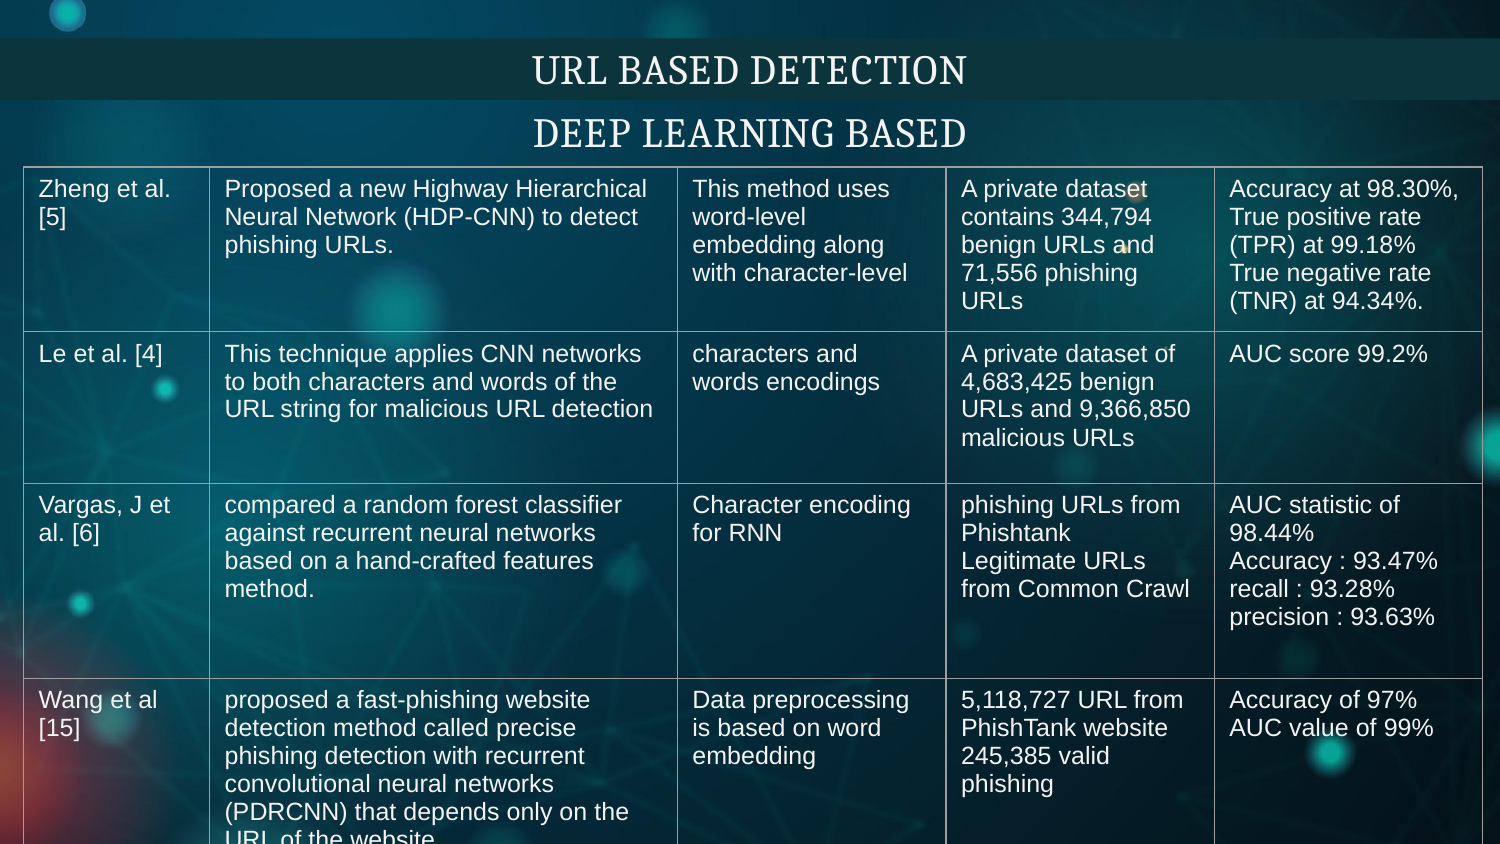

URL BASED DETECTION
DEEP LEARNING BASED
| Zheng et al. [5] | Proposed a new Highway Hierarchical Neural Network (HDP-CNN) to detect phishing URLs. | This method uses word-level embedding along with character-level | A private dataset contains 344,794 benign URLs and 71,556 phishing URLs | Accuracy at 98.30%, True positive rate (TPR) at 99.18% True negative rate (TNR) at 94.34%. |
| --- | --- | --- | --- | --- |
| Le et al. [4] | This technique applies CNN networks to both characters and words of the URL string for malicious URL detection | characters and words encodings | A private dataset of 4,683,425 benign URLs and 9,366,850 malicious URLs | AUC score 99.2% |
| Vargas, J et al. [6] | compared a random forest classifier against recurrent neural networks based on a hand-crafted features method. | Character encoding for RNN | phishing URLs from Phishtank Legitimate URLs from Common Crawl | AUC statistic of 98.44% Accuracy : 93.47% recall : 93.28% precision : 93.63% |
| Wang et al [15] | proposed a fast-phishing website detection method called precise phishing detection with recurrent convolutional neural networks (PDRCNN) that depends only on the URL of the website | Data preprocessing is based on word embedding | 5,118,727 URL from PhishTank website 245,385 valid phishing | Accuracy of 97% AUC value of 99% |